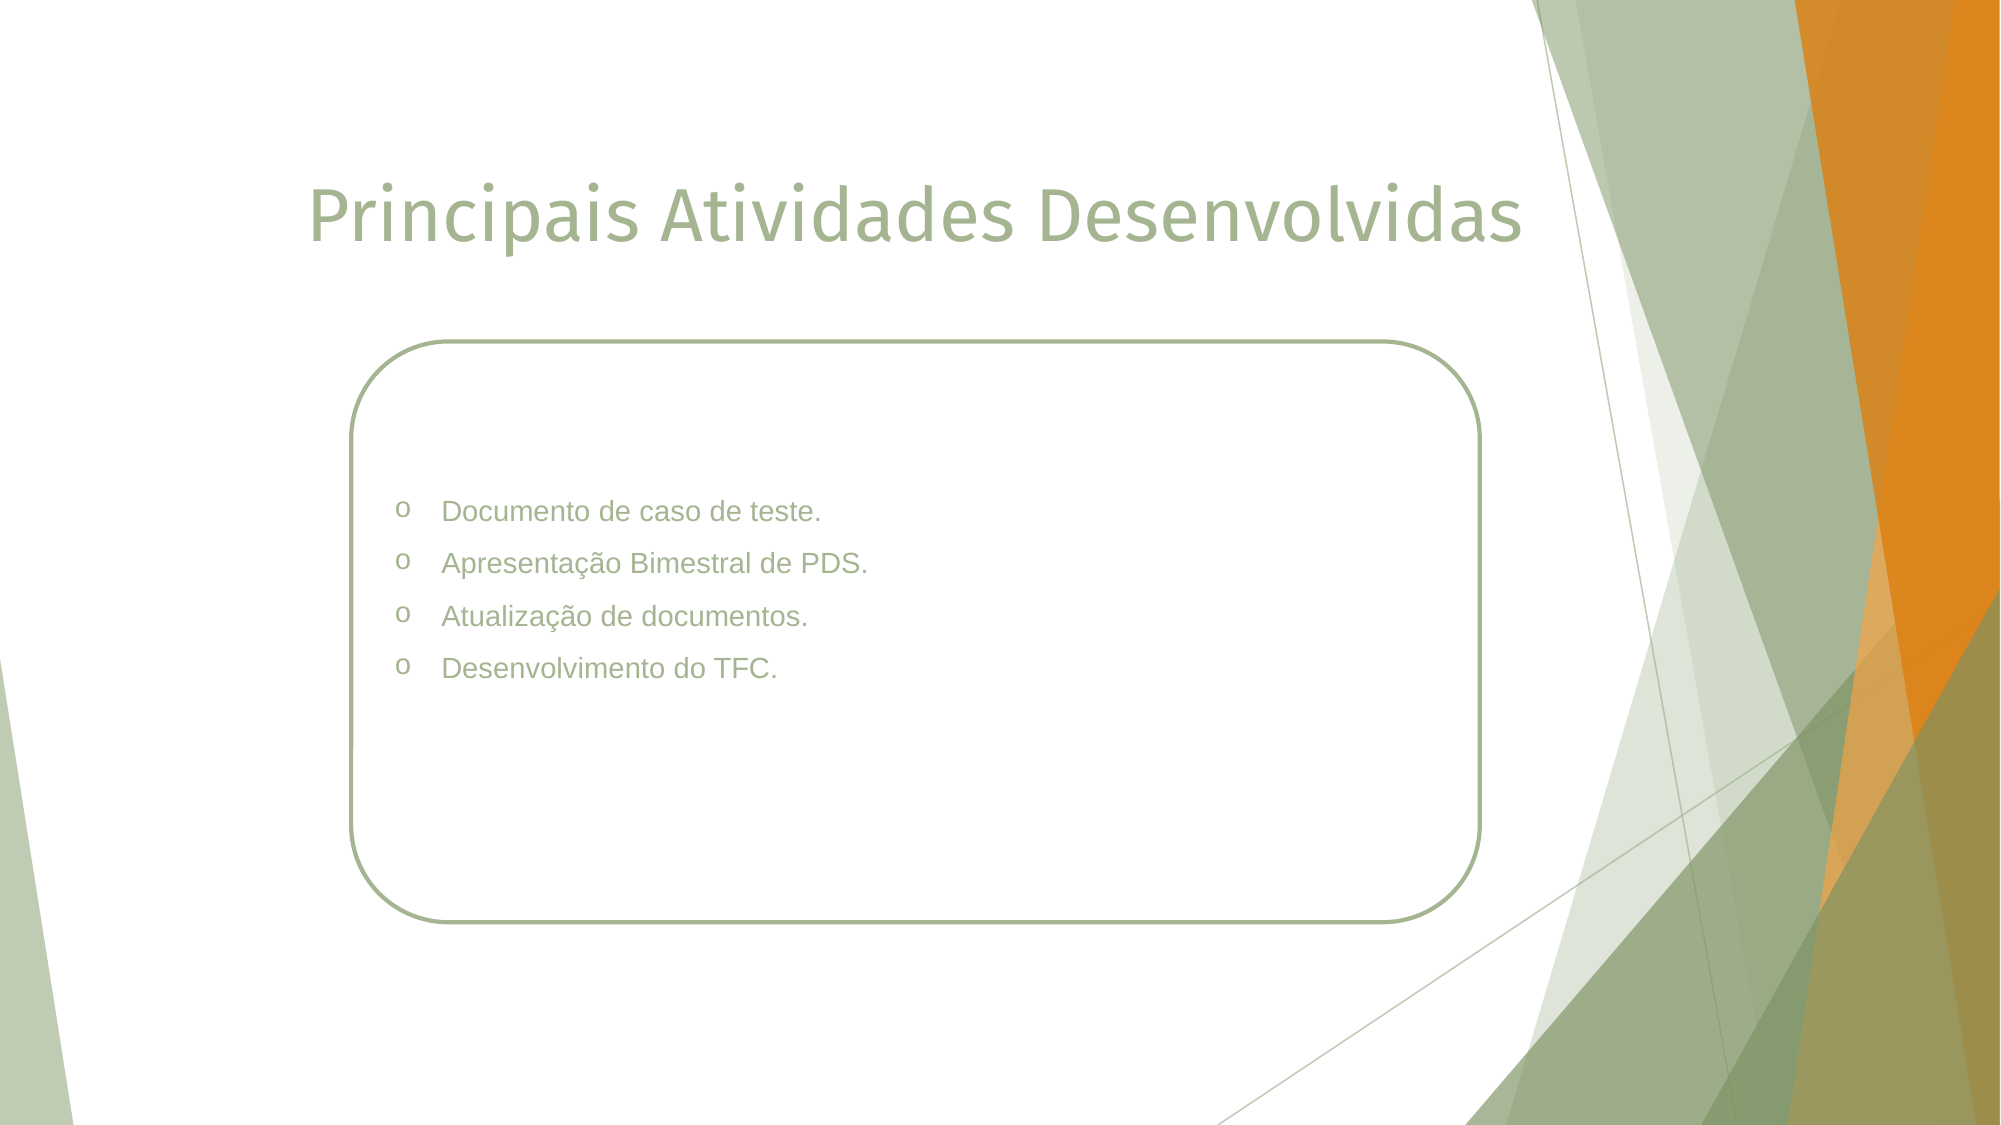

# Principais Atividades Desenvolvidas
Documento de caso de teste.
Apresentação Bimestral de PDS.
Atualização de documentos.
Desenvolvimento do TFC.